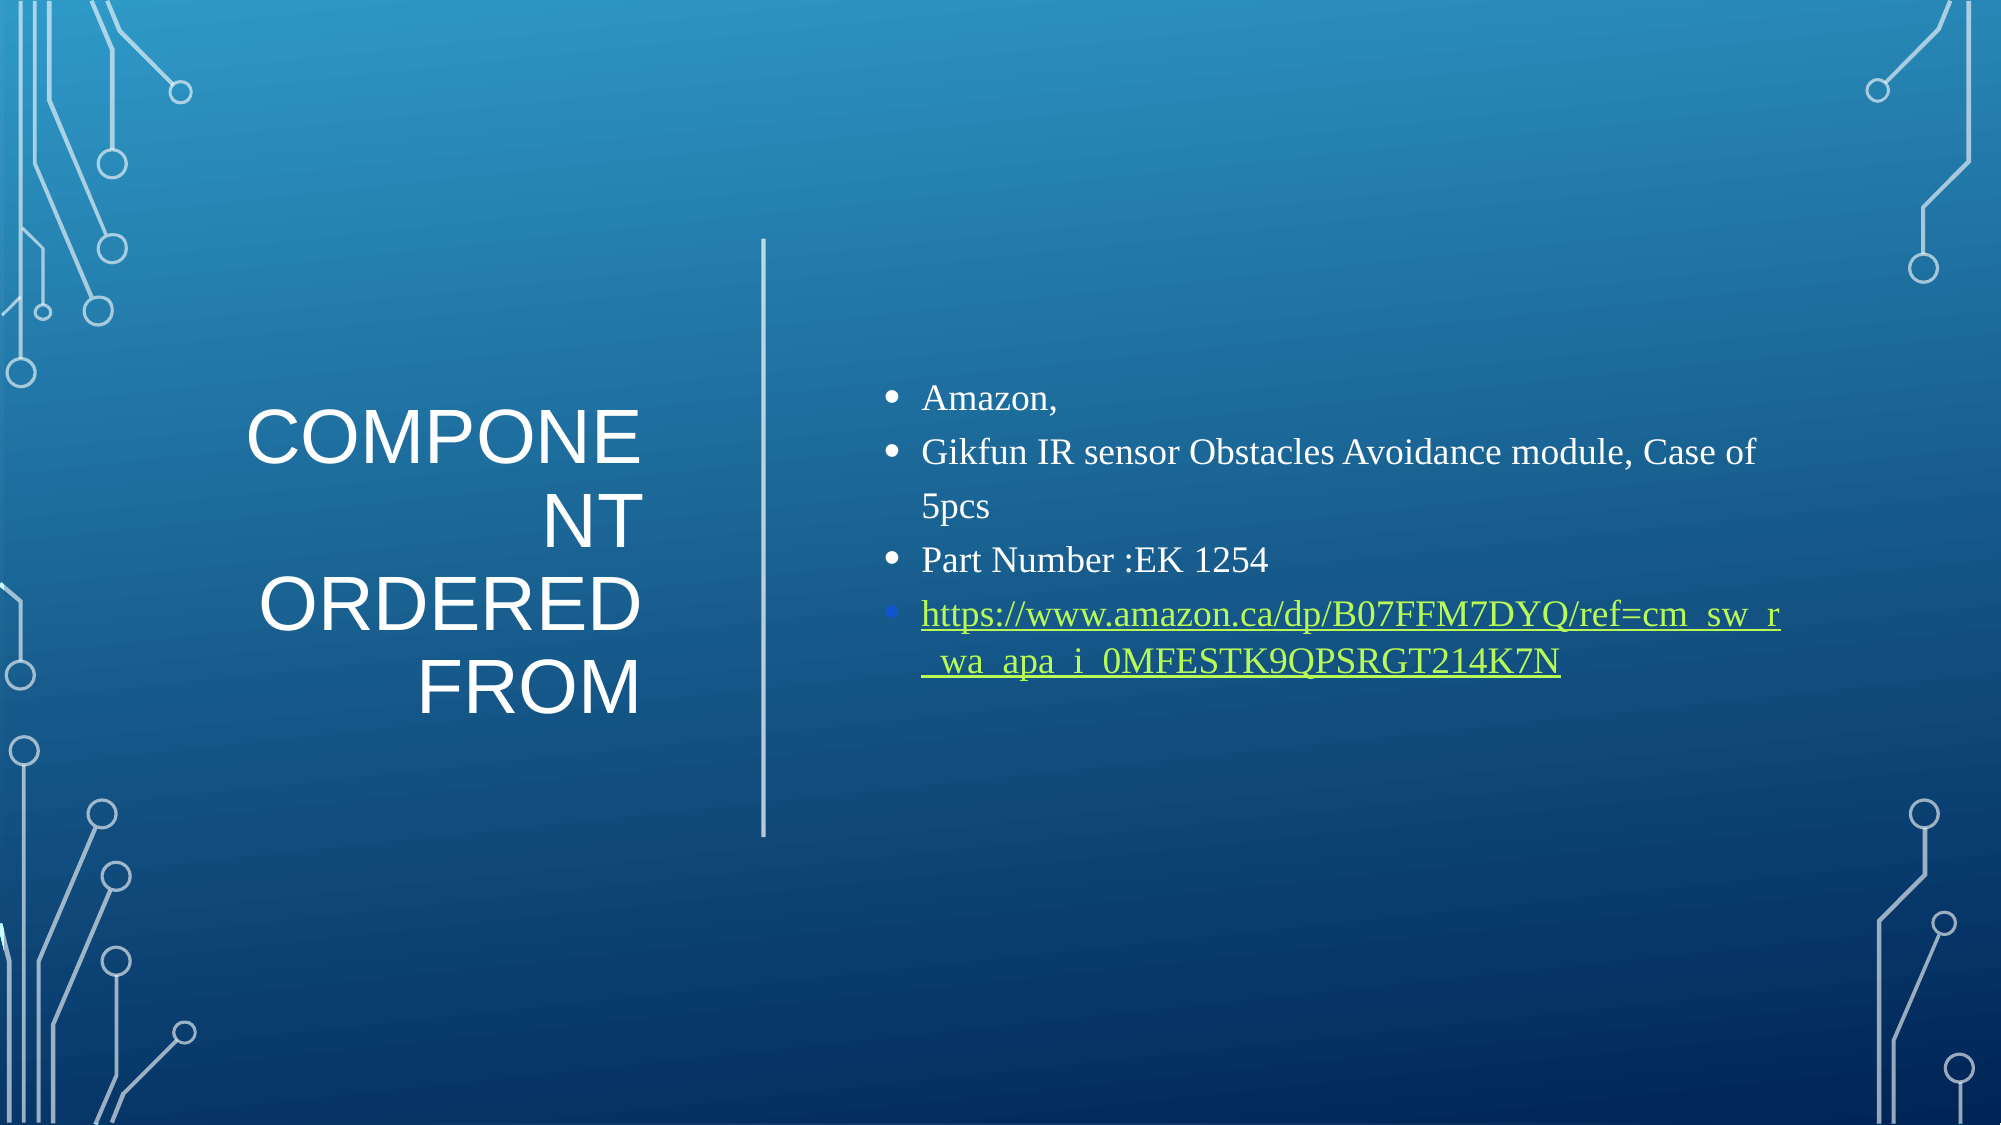

# Component ordered from
Amazon,
Gikfun IR sensor Obstacles Avoidance module, Case of 5pcs
Part Number :EK 1254
https://www.amazon.ca/dp/B07FFM7DYQ/ref=cm_sw_r_wa_apa_i_0MFESTK9QPSRGT214K7N